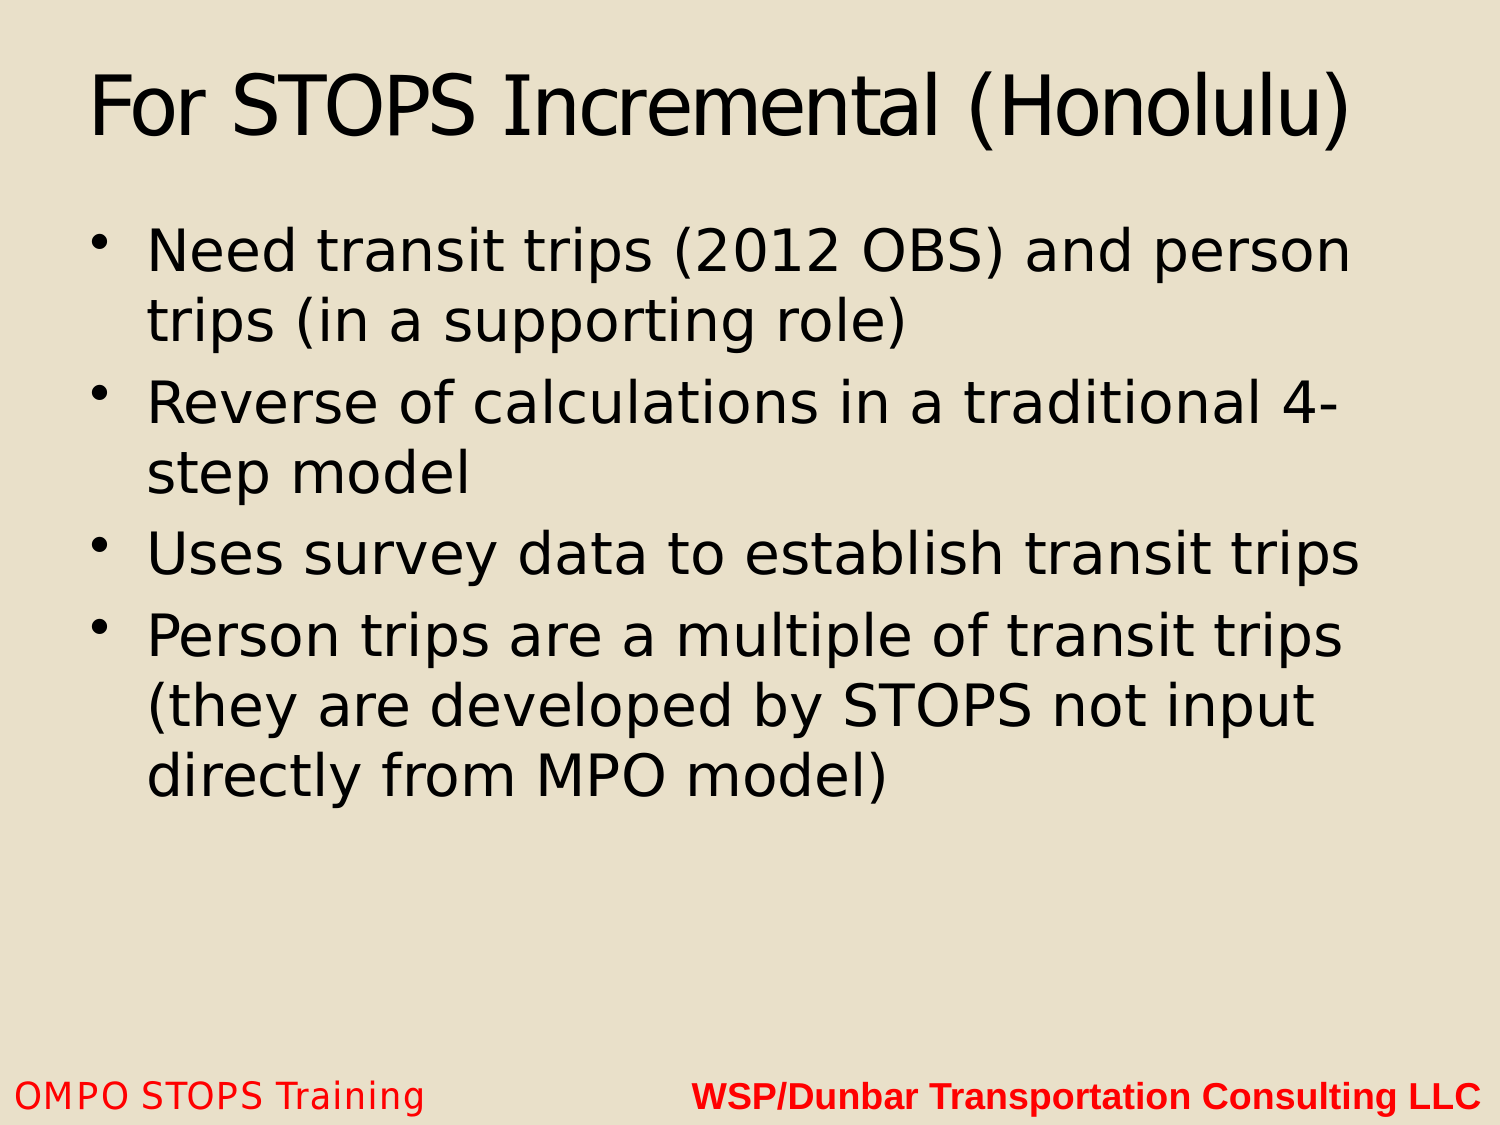

# For STOPS Incremental (Honolulu)
Need transit trips (2012 OBS) and person trips (in a supporting role)
Reverse of calculations in a traditional 4-step model
Uses survey data to establish transit trips
Person trips are a multiple of transit trips (they are developed by STOPS not input directly from MPO model)
OMPO STOPS Training                        WSP/Dunbar Transportation Consulting LLC